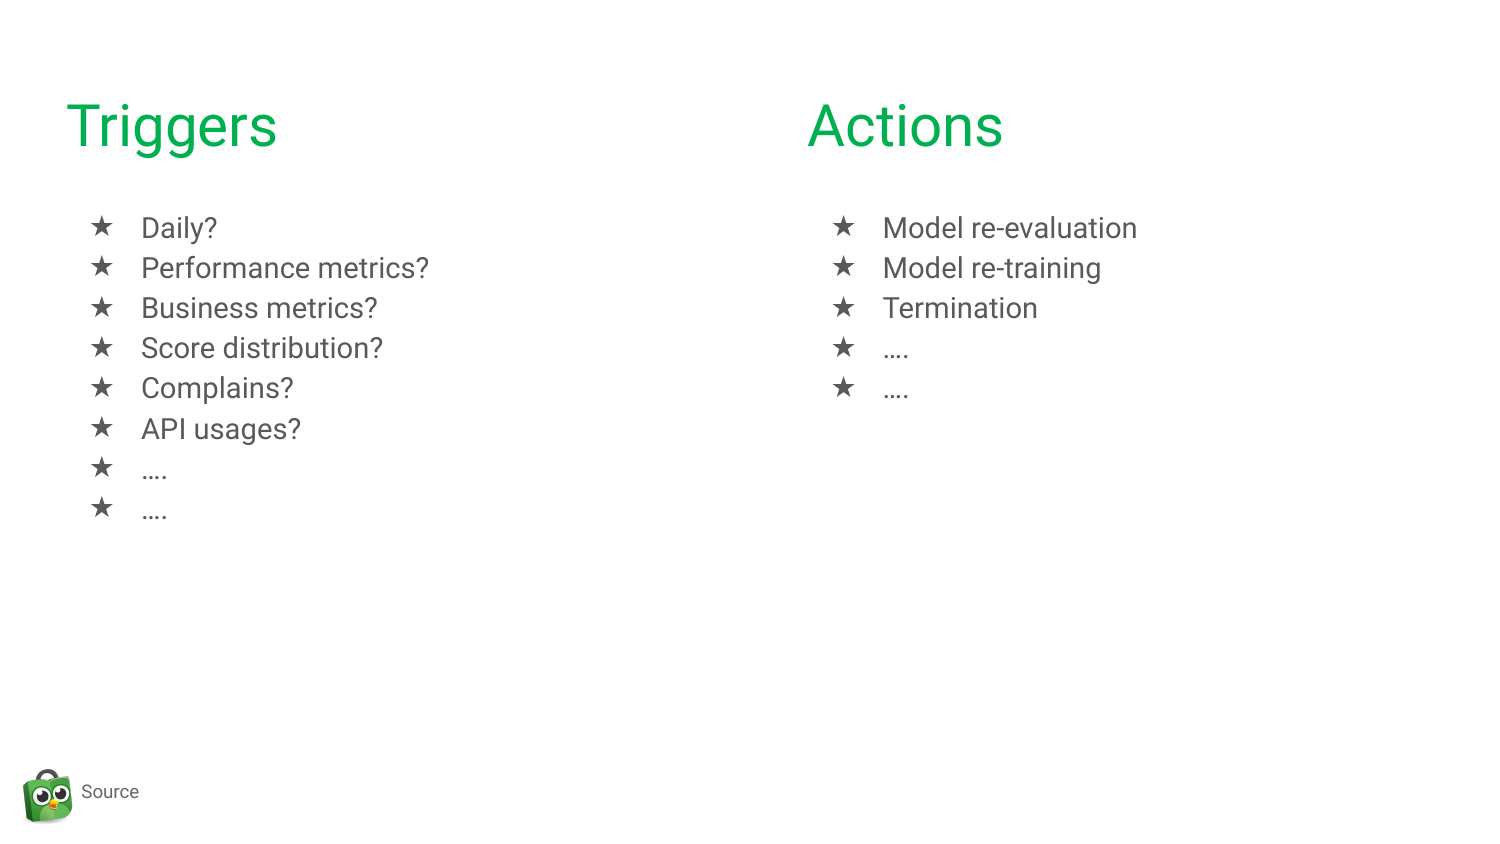

# Triggers
Actions
Daily?
Performance metrics?
Business metrics?
Score distribution?
Complains?
API usages?
….
….
Model re-evaluation
Model re-training
Termination
….
….